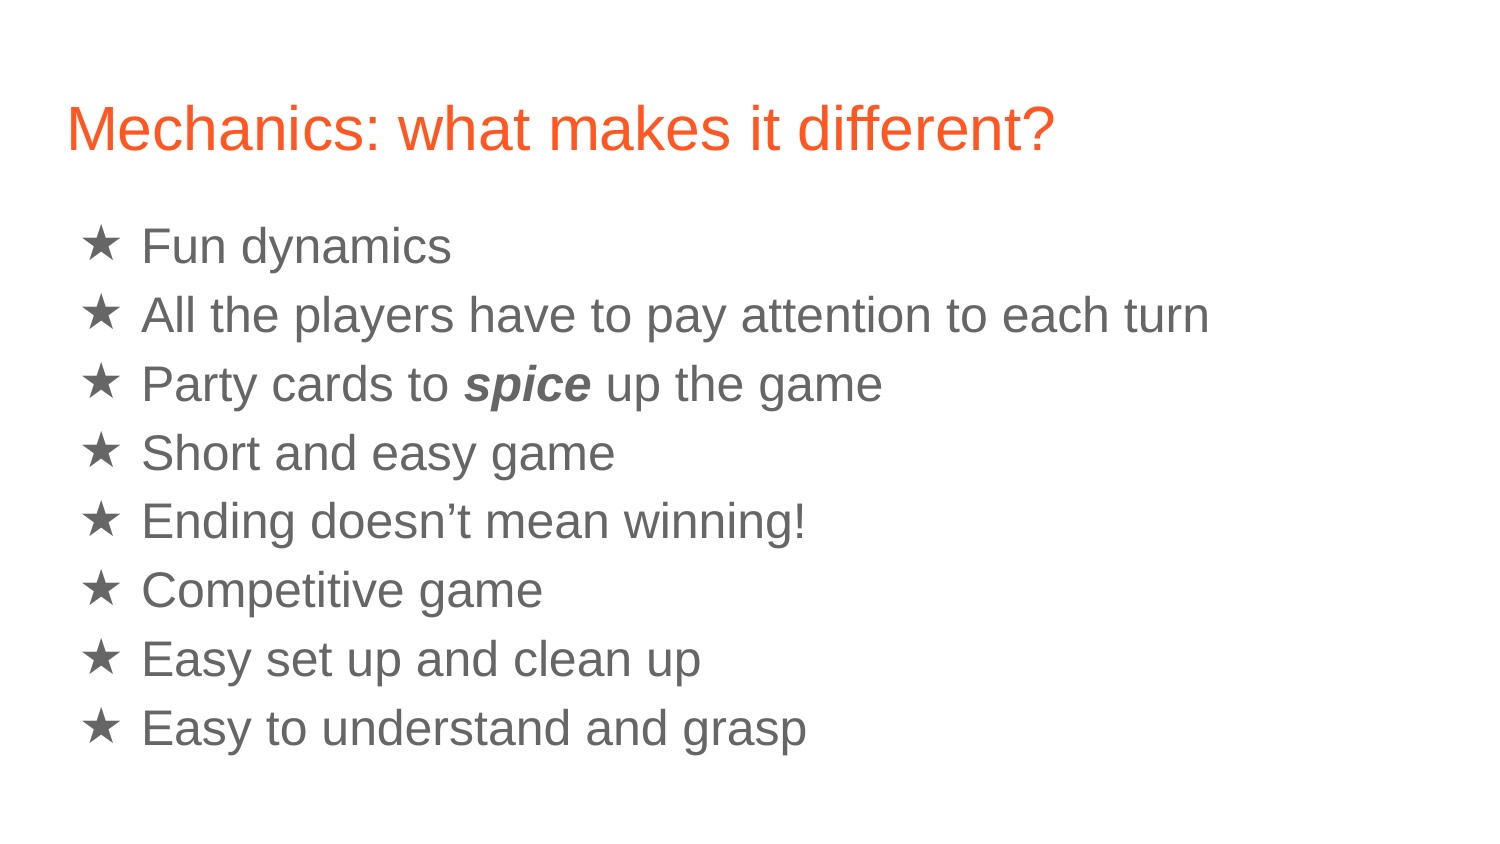

# Mechanics: what makes it different?
Fun dynamics
All the players have to pay attention to each turn
Party cards to spice up the game
Short and easy game
Ending doesn’t mean winning!
Competitive game
Easy set up and clean up
Easy to understand and grasp